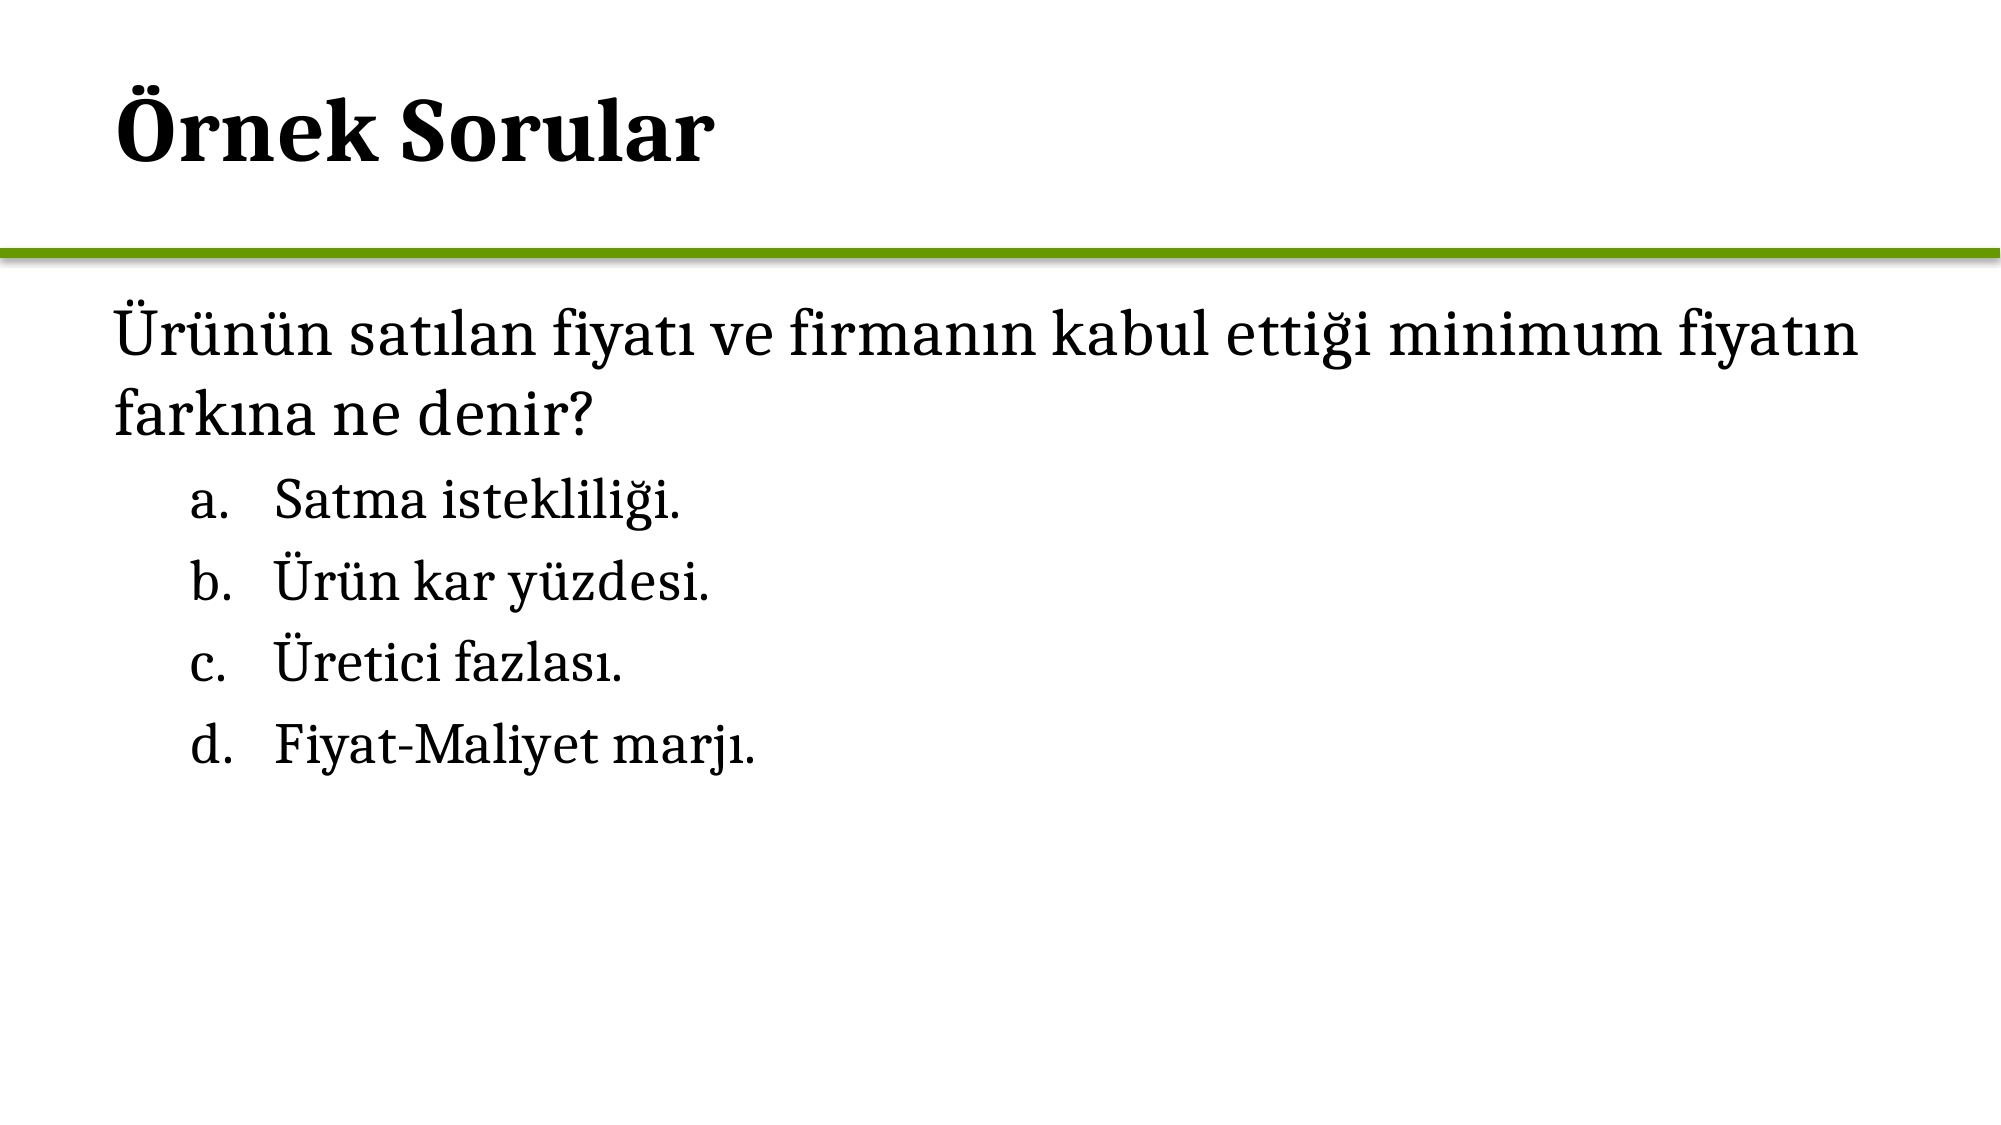

# Örnek Sorular
Ürünün satılan fiyatı ve firmanın kabul ettiği minimum fiyatın farkına ne denir?
Satma istekliliği.
Ürün kar yüzdesi.
Üretici fazlası.
Fiyat-Maliyet marjı.